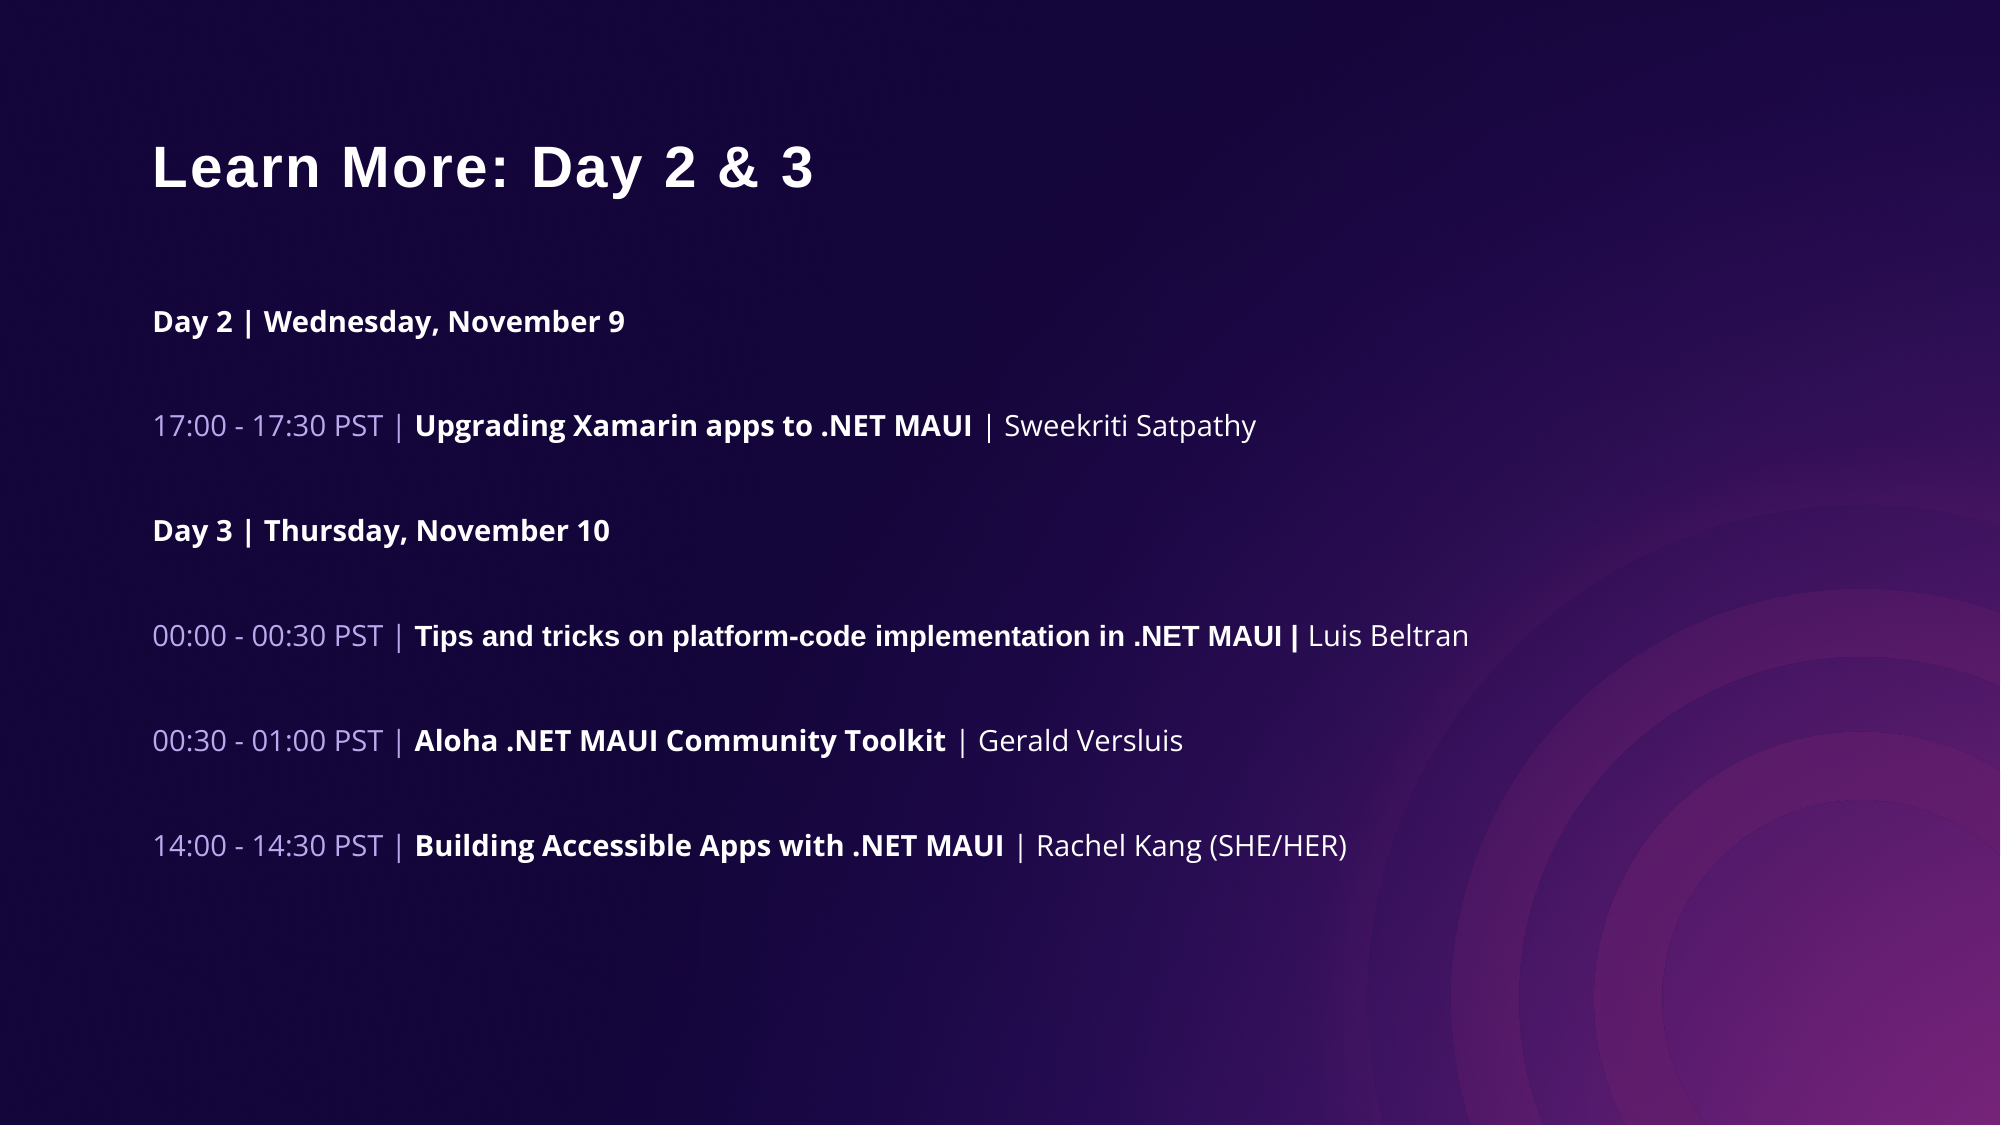

# Learn More: Day 2 & 3
Day 2 | Wednesday, November 9

17:00 - 17:30 PST | Upgrading Xamarin apps to .NET MAUI | Sweekriti Satpathy

Day 3 | Thursday, November 10

00:00 - 00:30 PST | Tips and tricks on platform-code implementation in .NET MAUI | Luis Beltran

00:30 - 01:00 PST | Aloha .NET MAUI Community Toolkit | Gerald Versluis

14:00 - 14:30 PST | Building Accessible Apps with .NET MAUI | Rachel Kang (SHE/HER)